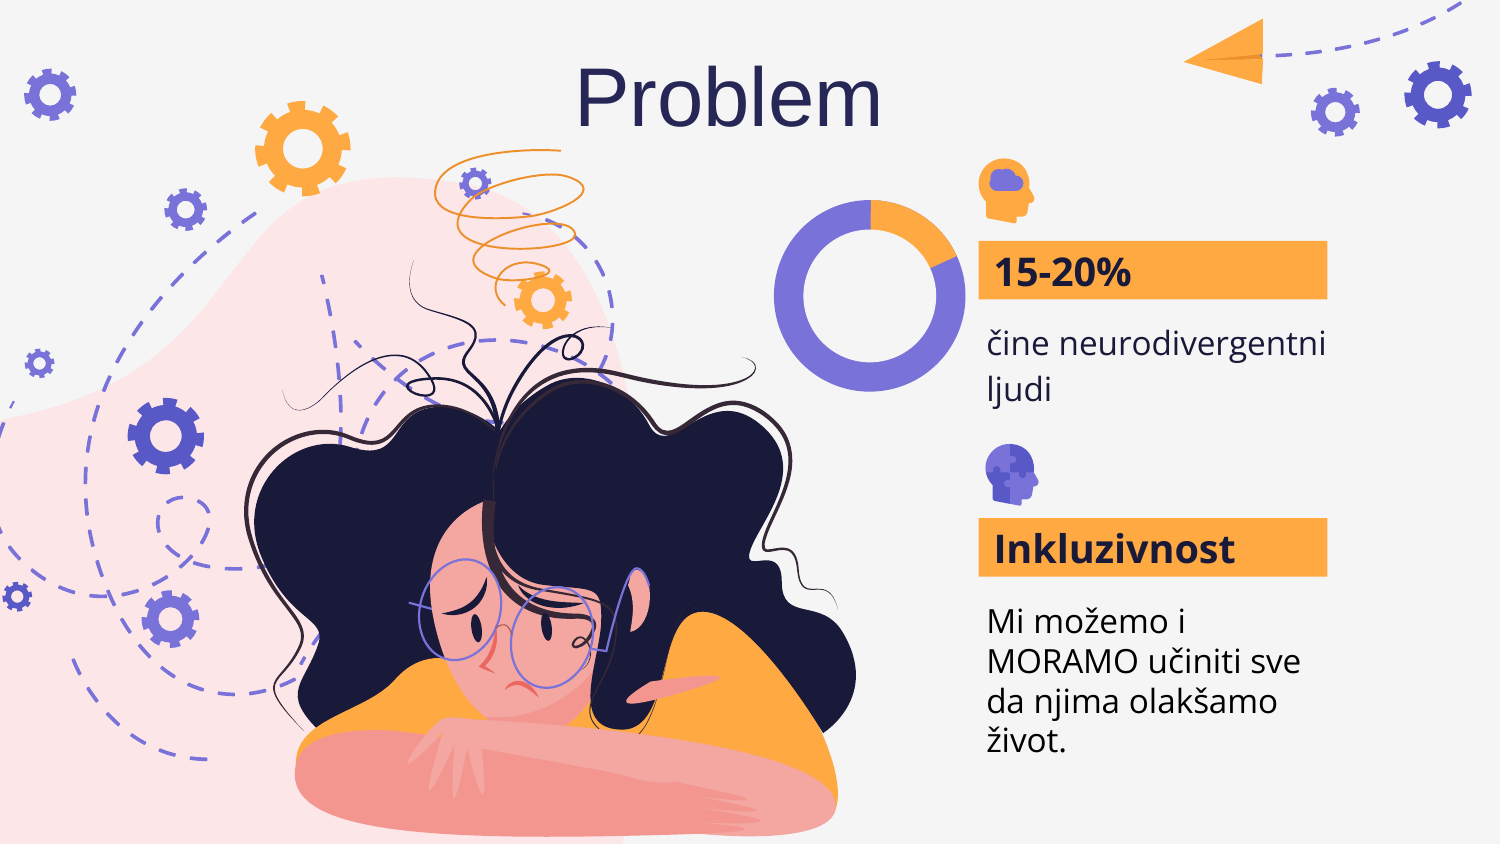

# Problem

15-20%

čine neurodivergentni ljudi

Inkluzivnost

Mi možemo i MORAMO učiniti sve da njima olakšamo život.